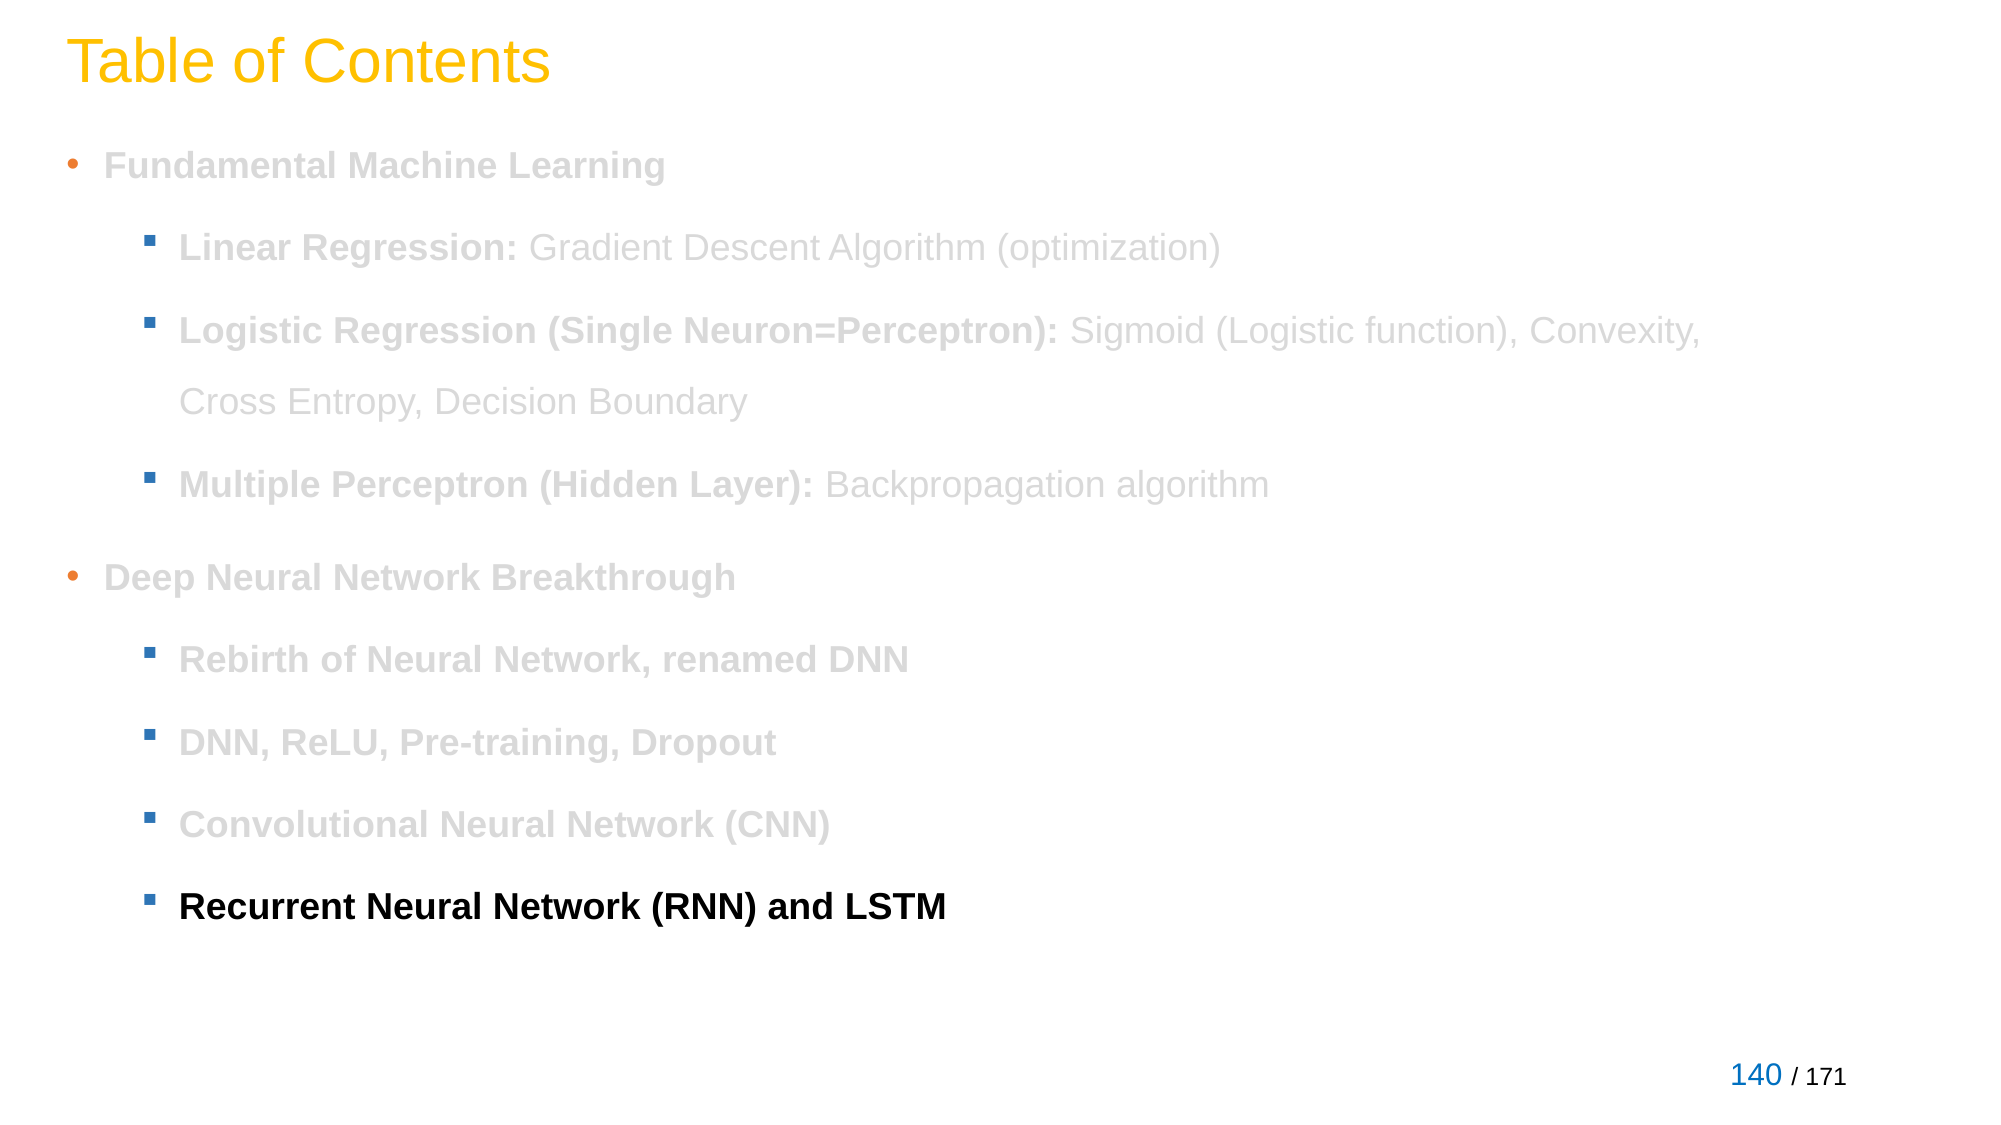

# Table of Contents
Fundamental Machine Learning
Linear Regression: Gradient Descent Algorithm (optimization)
Logistic Regression (Single Neuron=Perceptron): Sigmoid (Logistic function), Convexity,
Cross Entropy, Decision Boundary
Multiple Perceptron (Hidden Layer): Backpropagation algorithm
Deep Neural Network Breakthrough
Rebirth of Neural Network, renamed DNN
DNN, ReLU, Pre-training, Dropout
Convolutional Neural Network (CNN)
Recurrent Neural Network (RNN) and LSTM
140 / 171